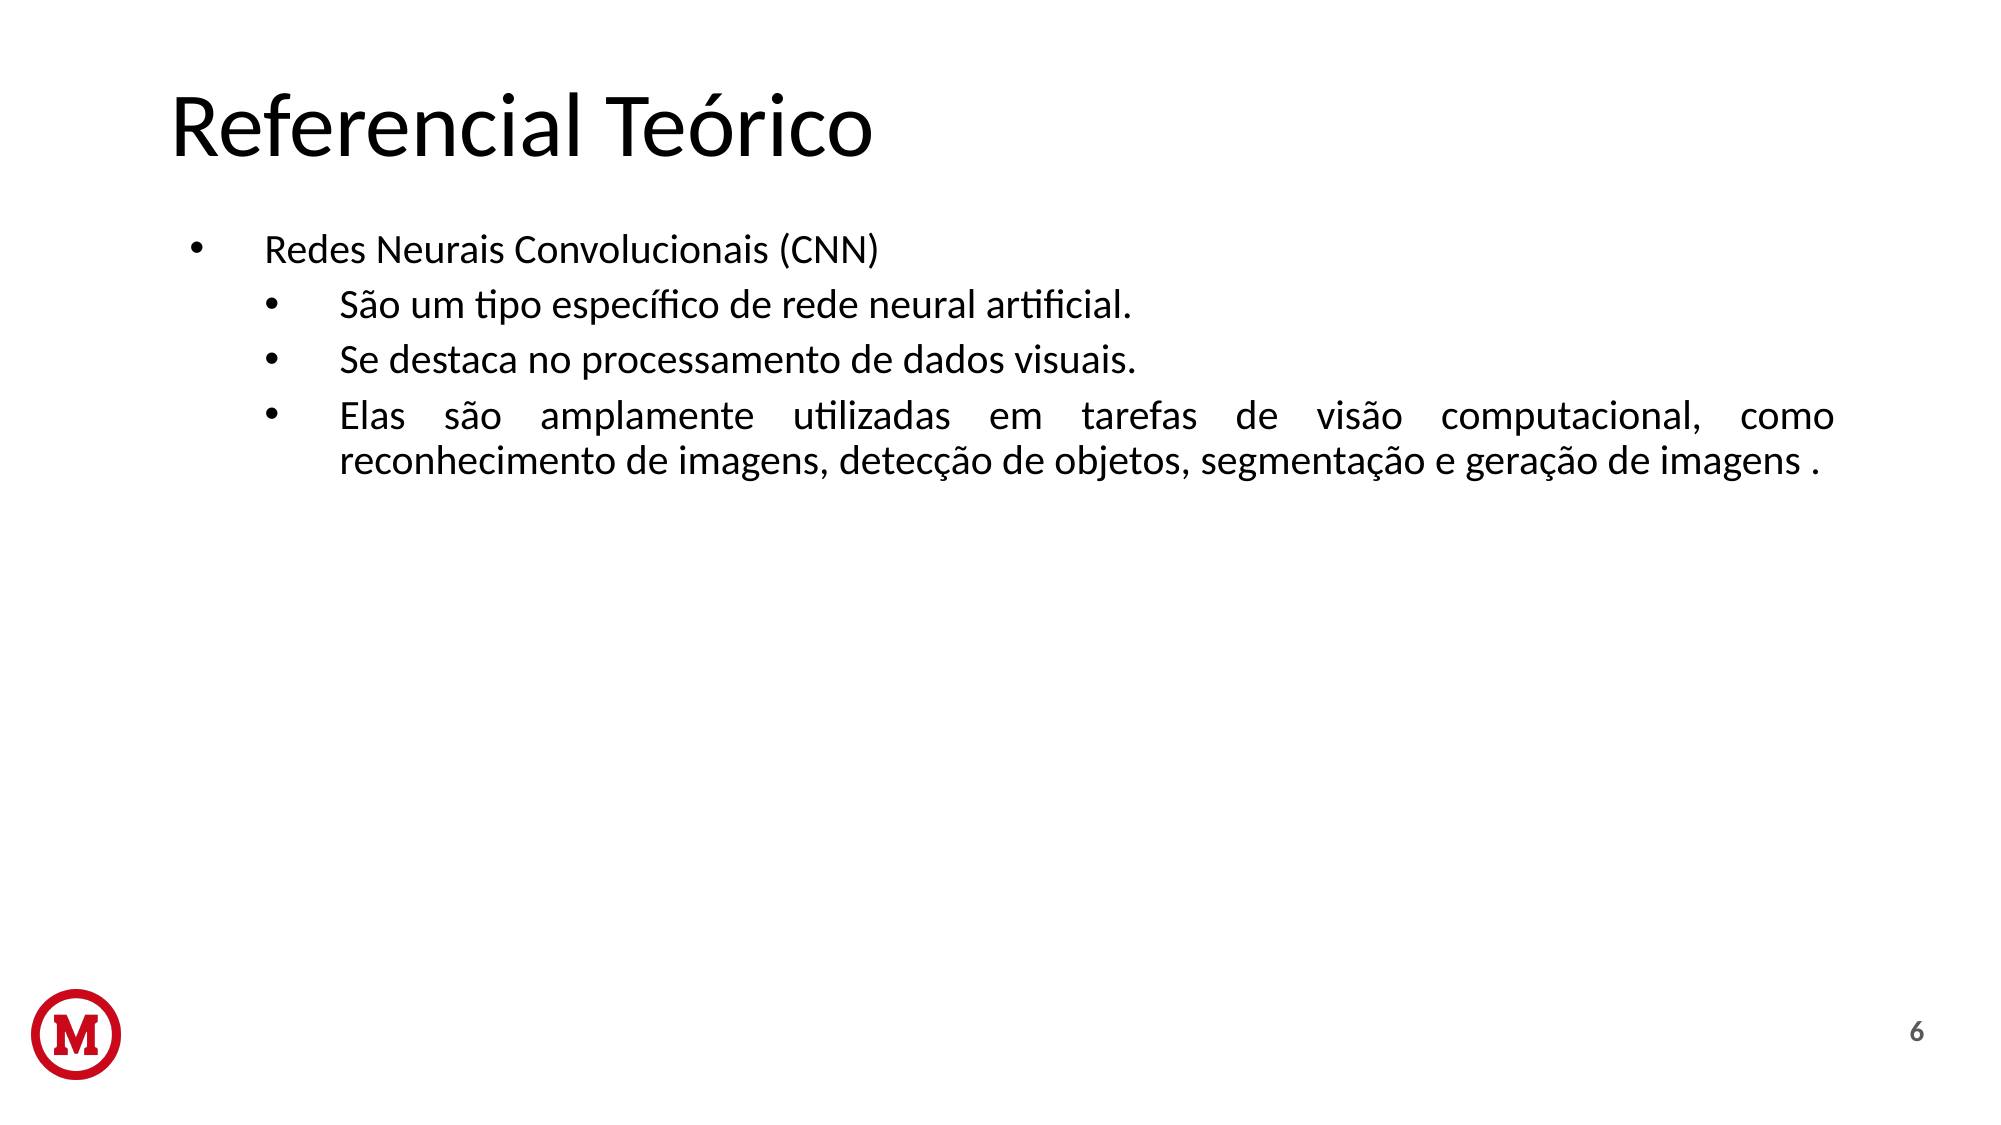

Referencial Teórico
Redes Neurais Convolucionais (CNN)
São um tipo específico de rede neural artificial.
Se destaca no processamento de dados visuais.
Elas são amplamente utilizadas em tarefas de visão computacional, como reconhecimento de imagens, detecção de objetos, segmentação e geração de imagens .

6